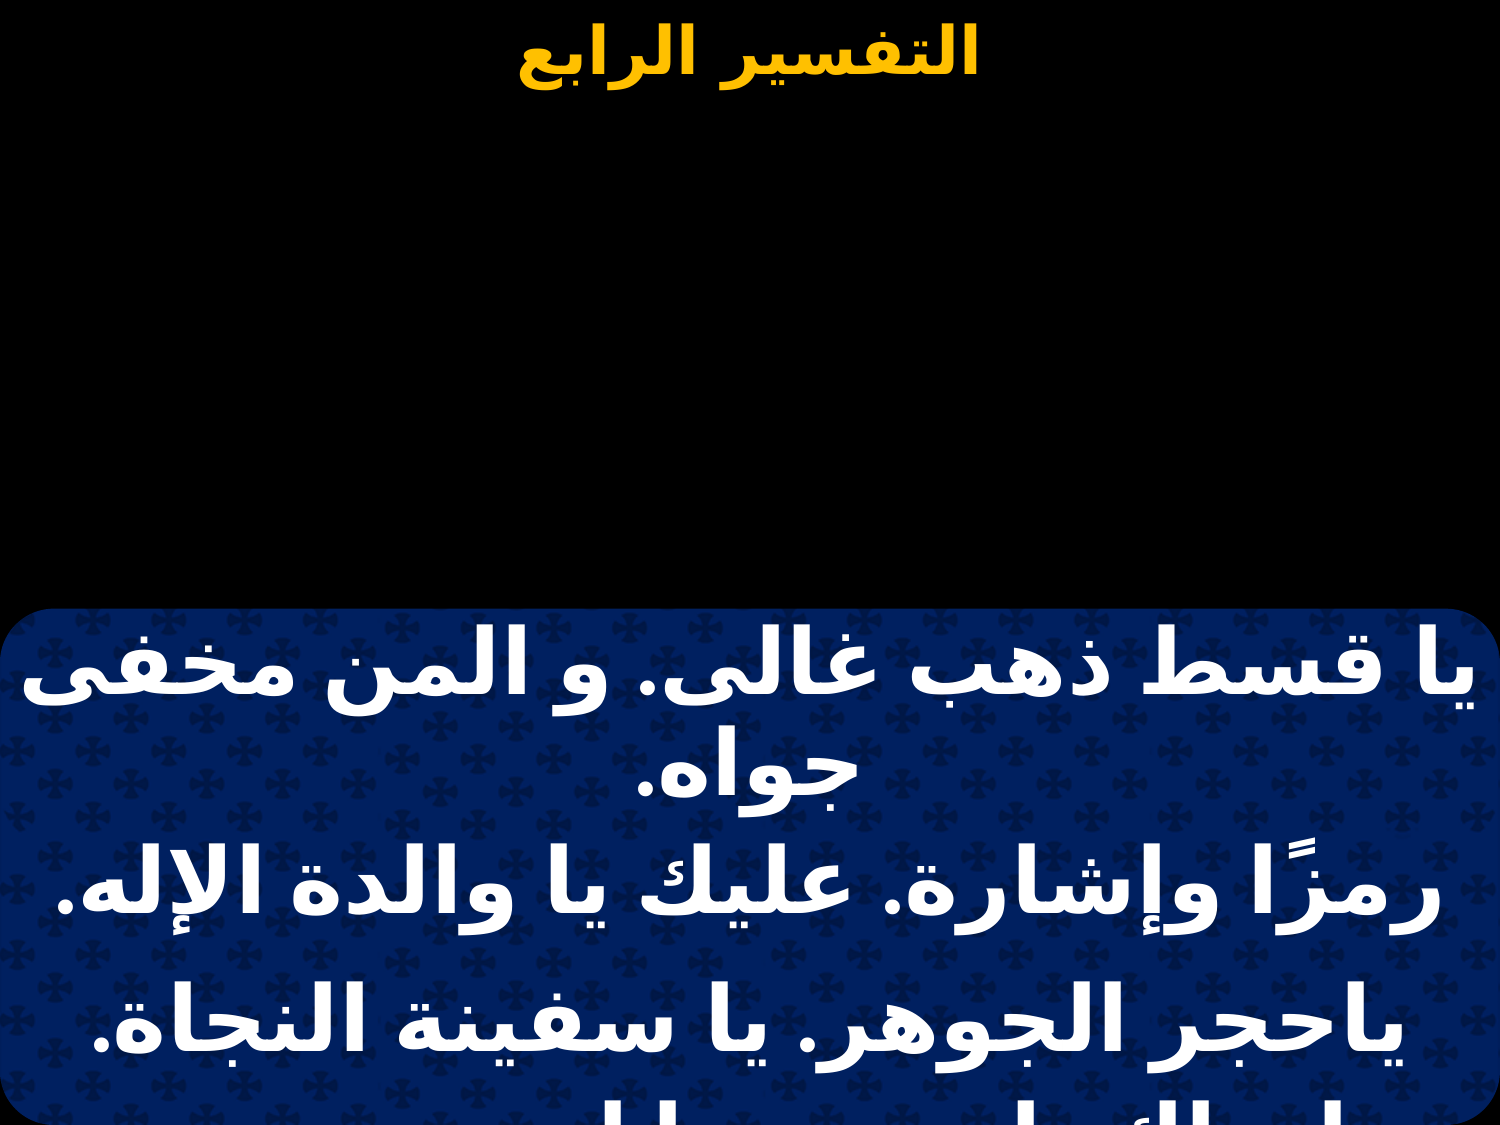

# التفسير الرابع
| يا قسط ذهب غالى. و المن مخفى جواه. |
| --- |
| رمزًا وإشارة. عليك يا والدة الإله. |
|  |
| ياحجر الجوهر. يا سفينة النجاة. |
| طوباك يا مريم. يا ابنه صهيون. |